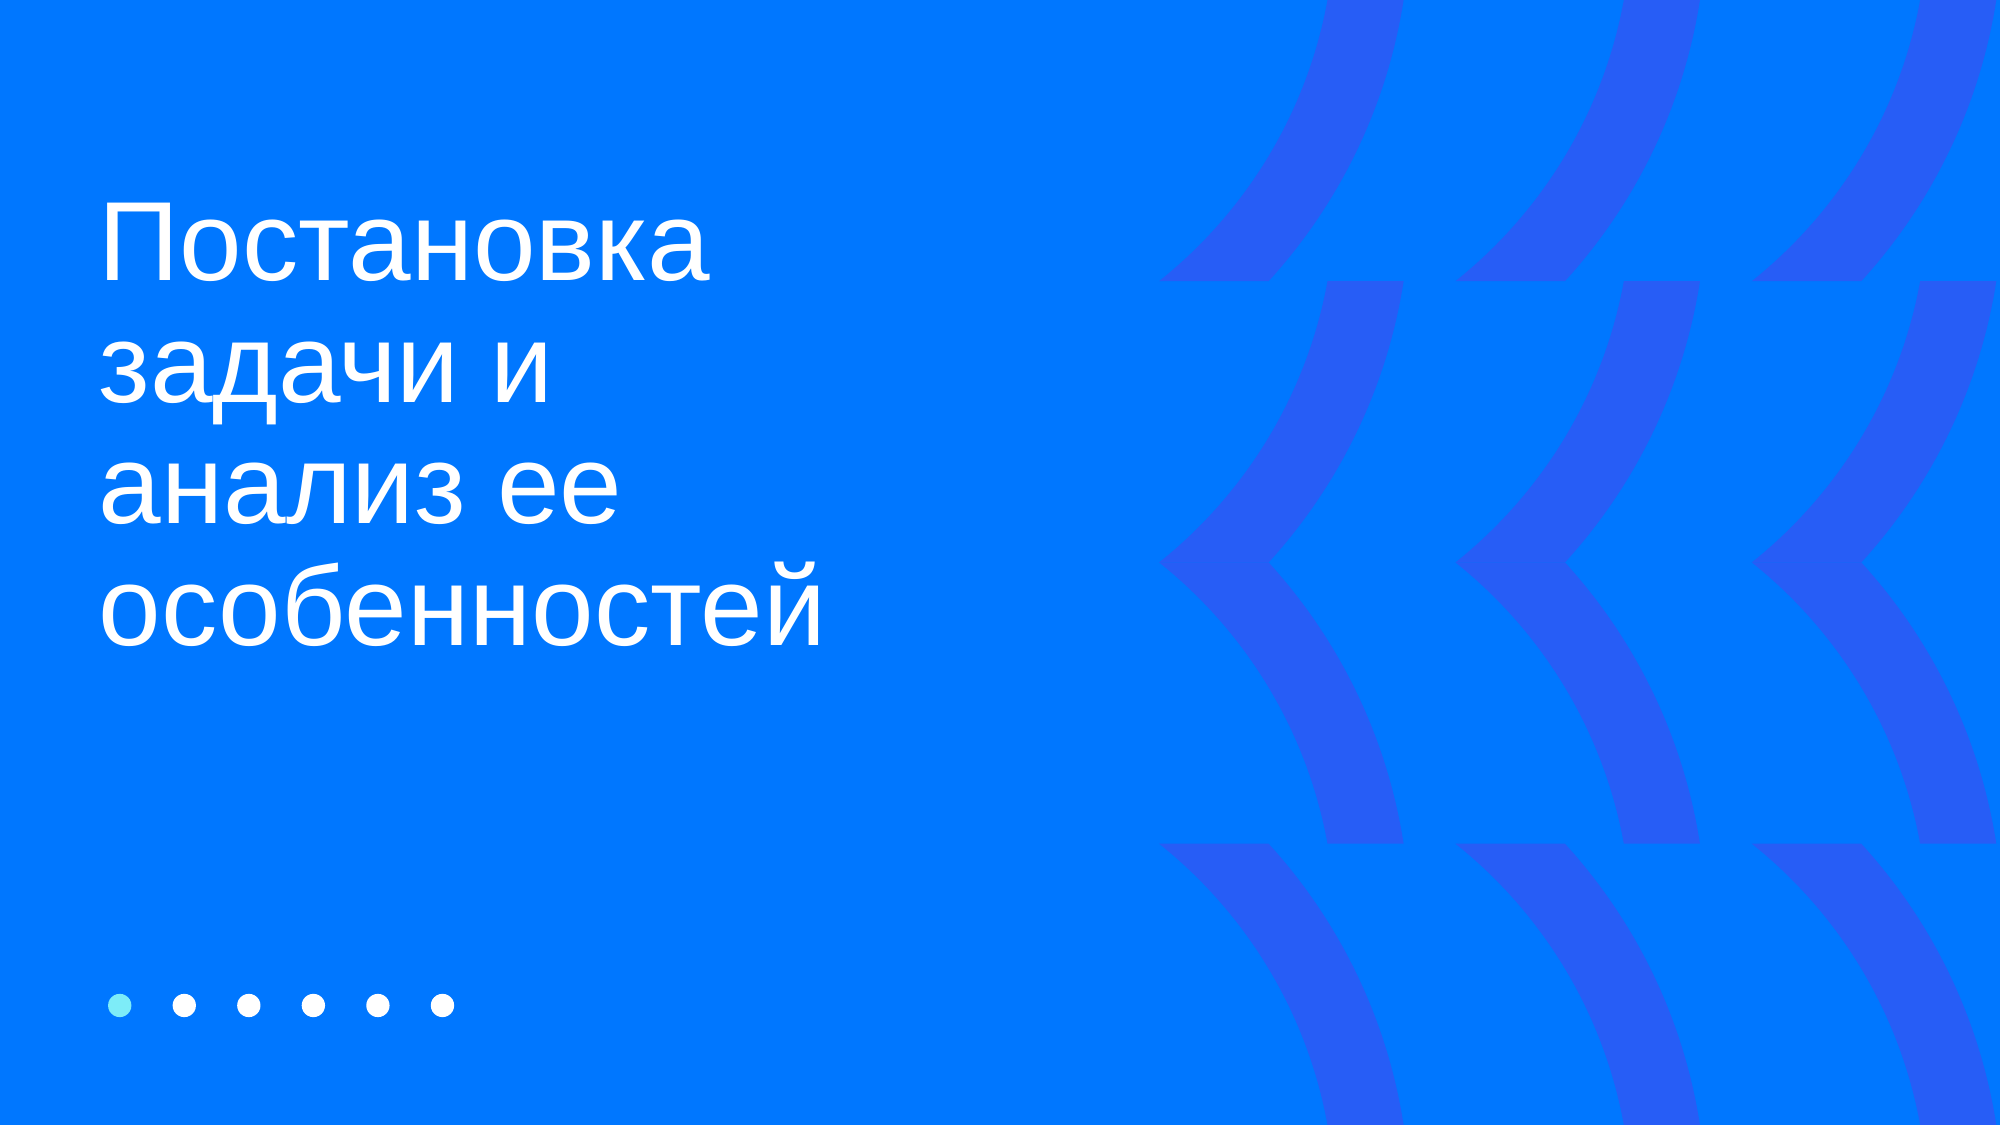

# Постановка задачи и анализ ее особенностей